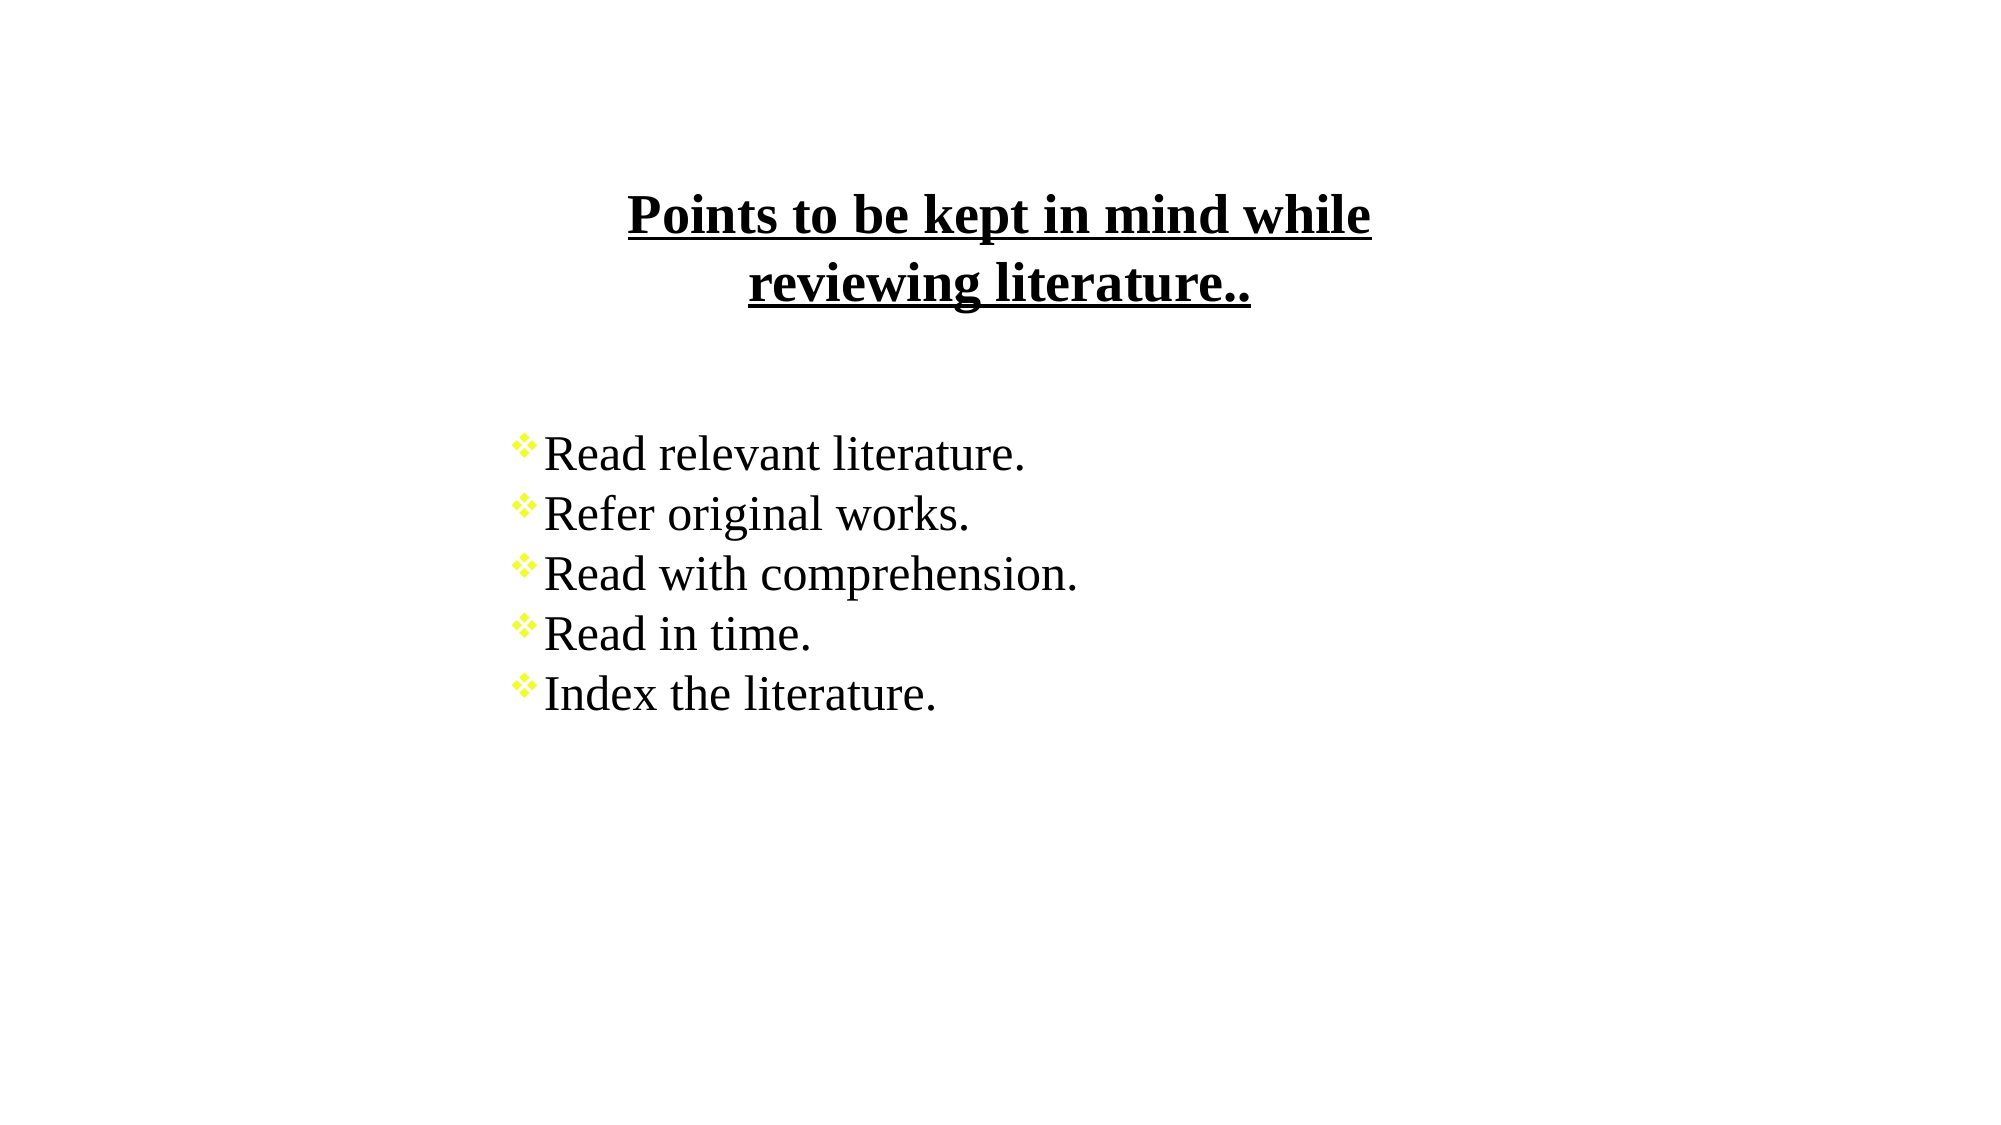

Points to be kept in mind while reviewing literature..
Read relevant literature.
Refer original works.
Read with comprehension.
Read in time.
Index the literature.